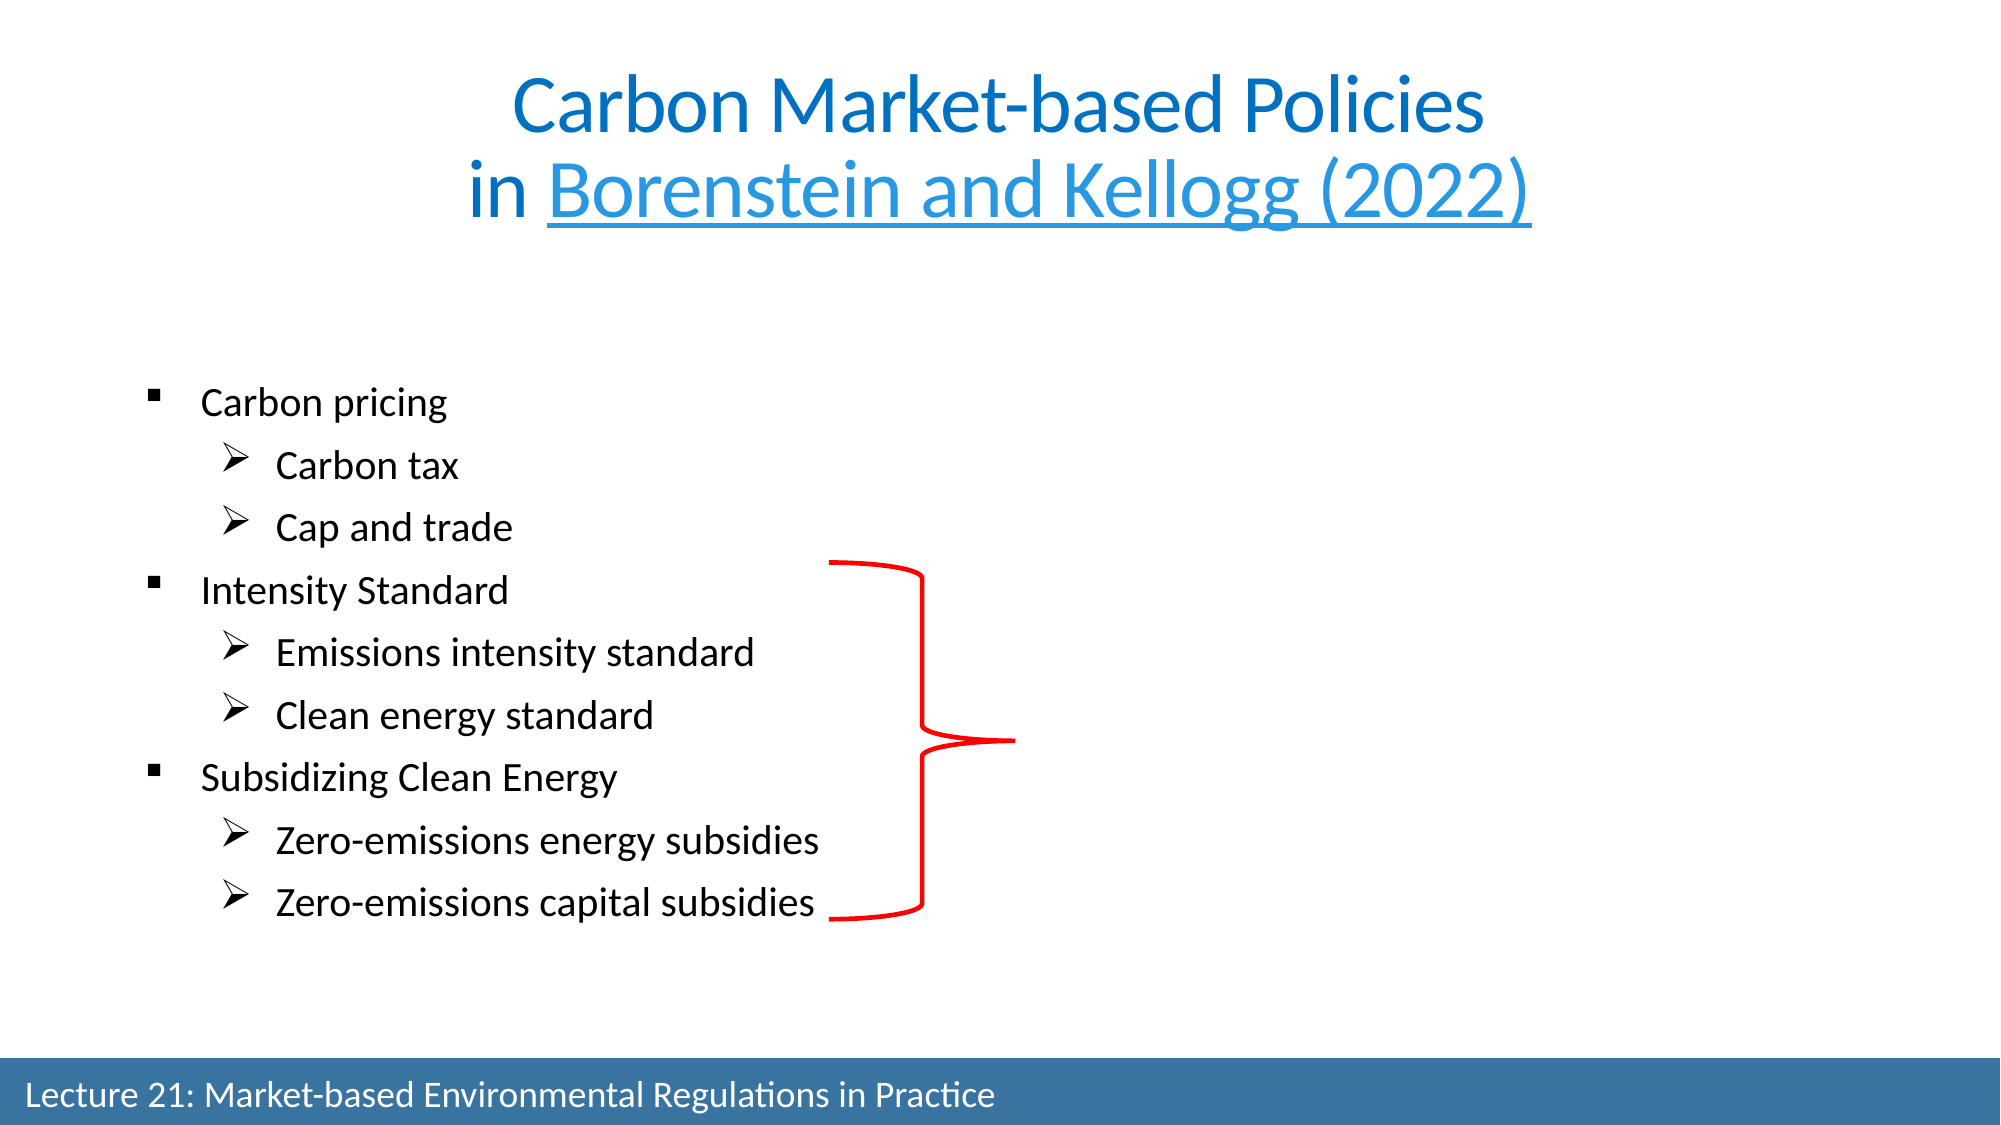

Carbon Market-based Policies
in Borenstein and Kellogg (2022)

Carbon pricing
Carbon tax
Cap and trade
Intensity Standard
Emissions intensity standard
Clean energy standard
Subsidizing Clean Energy
Zero-emissions energy subsidies
Zero-emissions capital subsidies